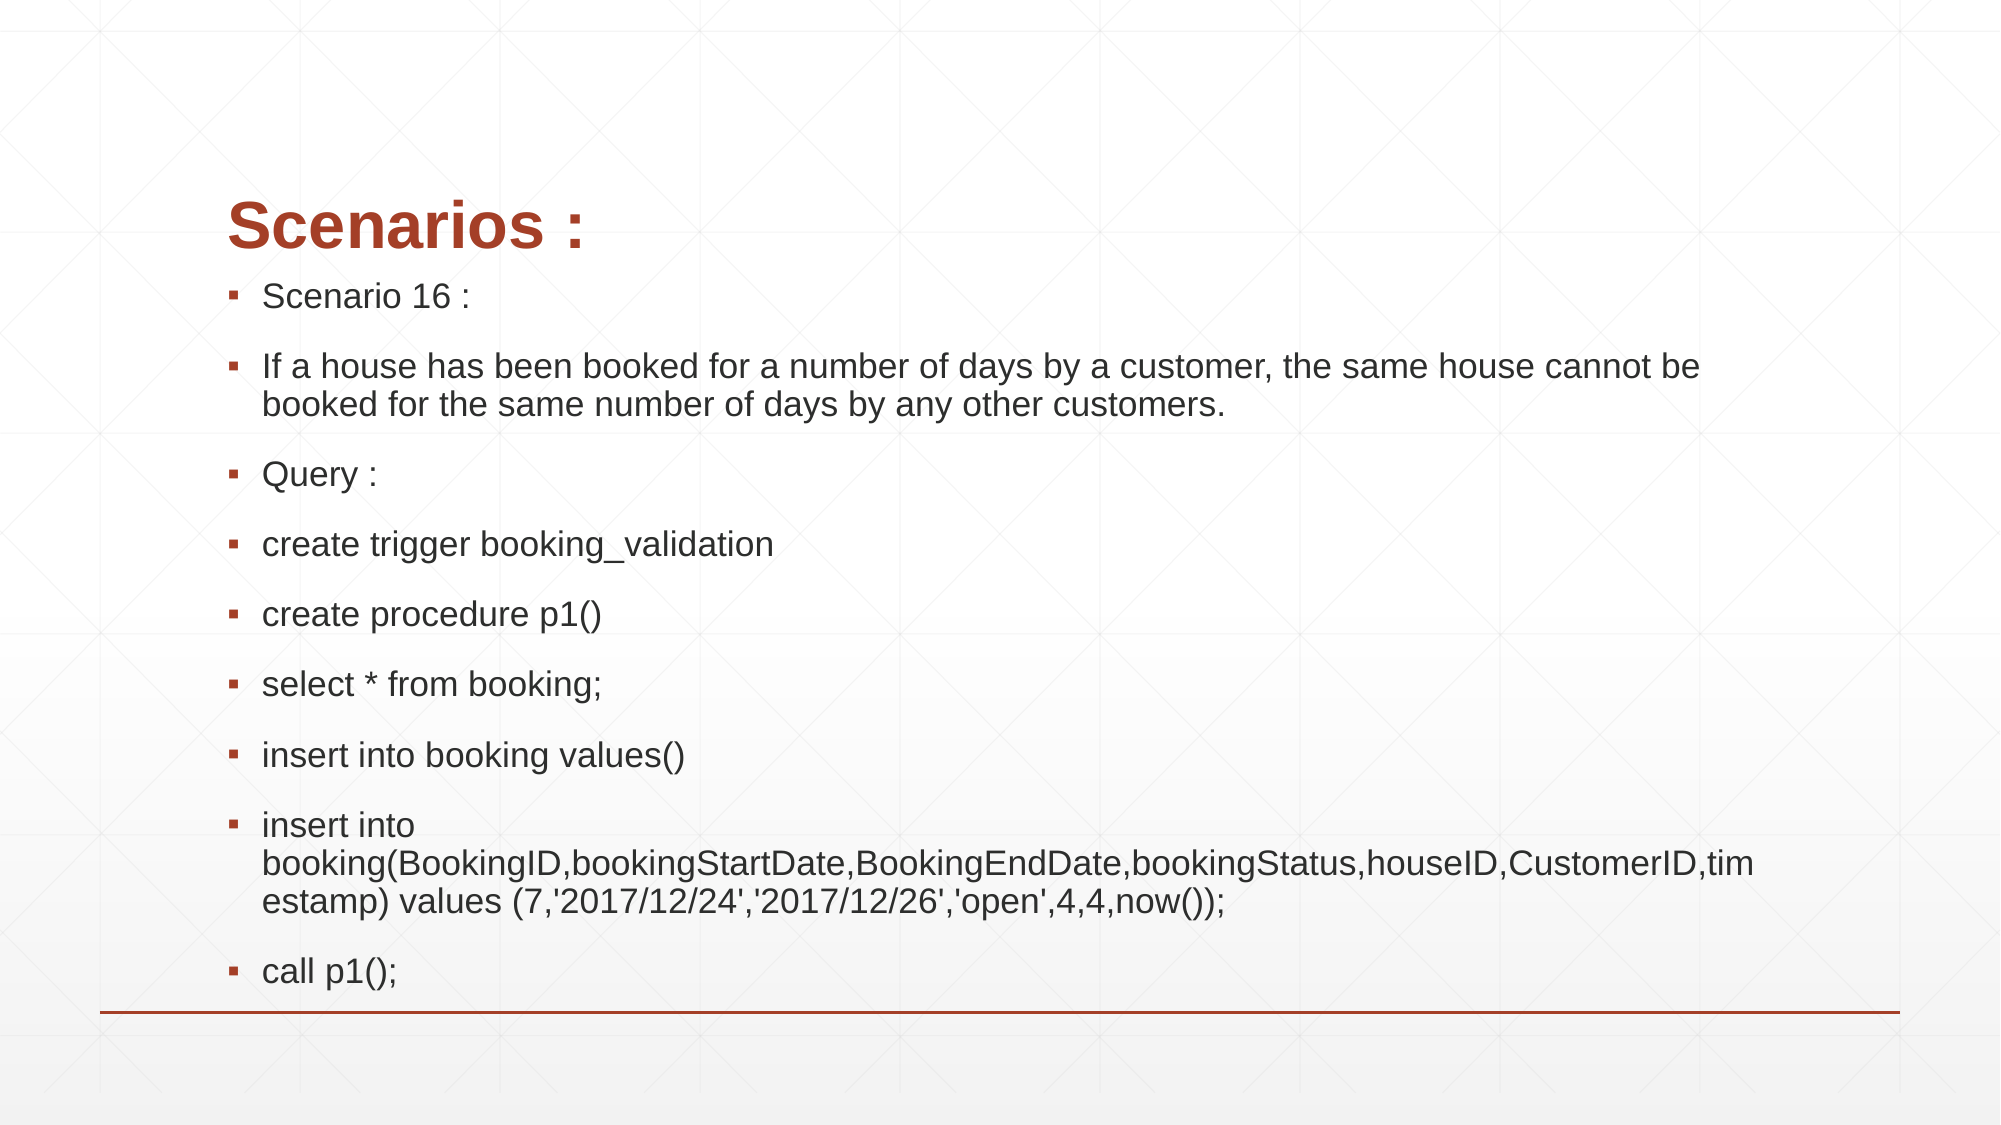

# Scenarios :
Scenario 16 :
If a house has been booked for a number of days by a customer, the same house cannot be booked for the same number of days by any other customers.
Query :
create trigger booking_validation
create procedure p1()
select * from booking;
insert into booking values()
insert into  booking(BookingID,bookingStartDate,BookingEndDate,bookingStatus,houseID,CustomerID,timestamp) values (7,'2017/12/24','2017/12/26','open',4,4,now());
call p1();